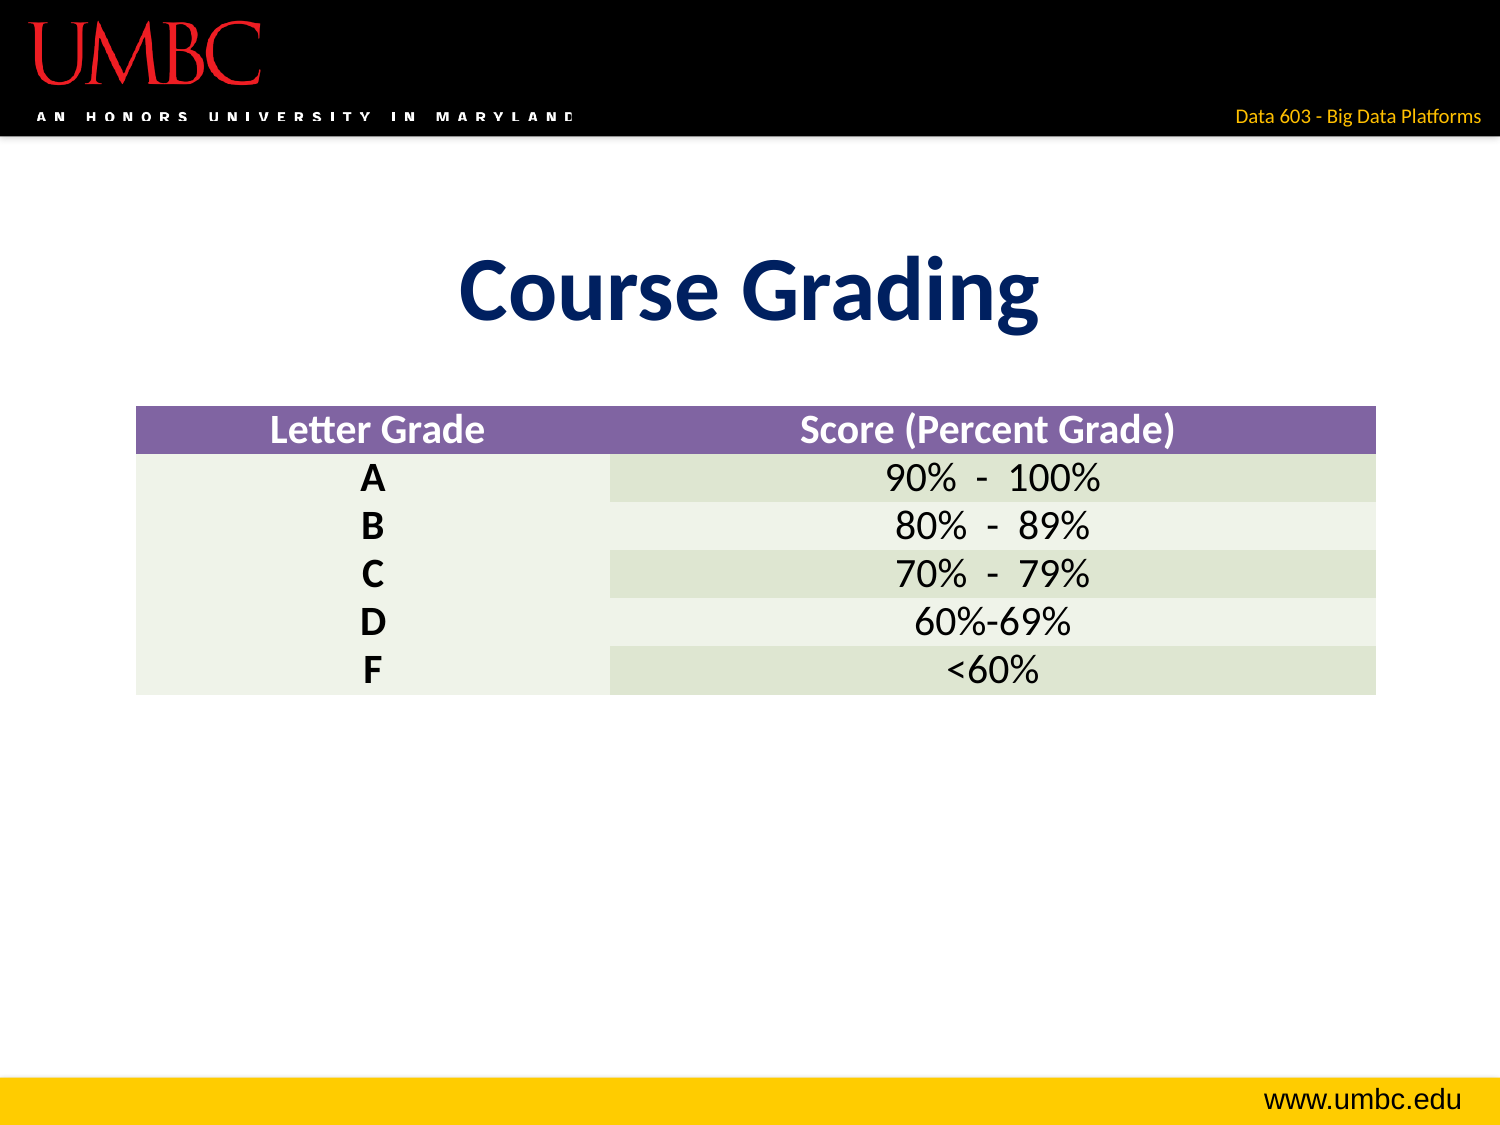

# Course Grading
| Letter Grade | Score (Percent Grade) |
| --- | --- |
| A | 90% - 100% |
| B | 80% - 89% |
| C | 70% - 79% |
| D | 60%-69% |
| F | <60% |